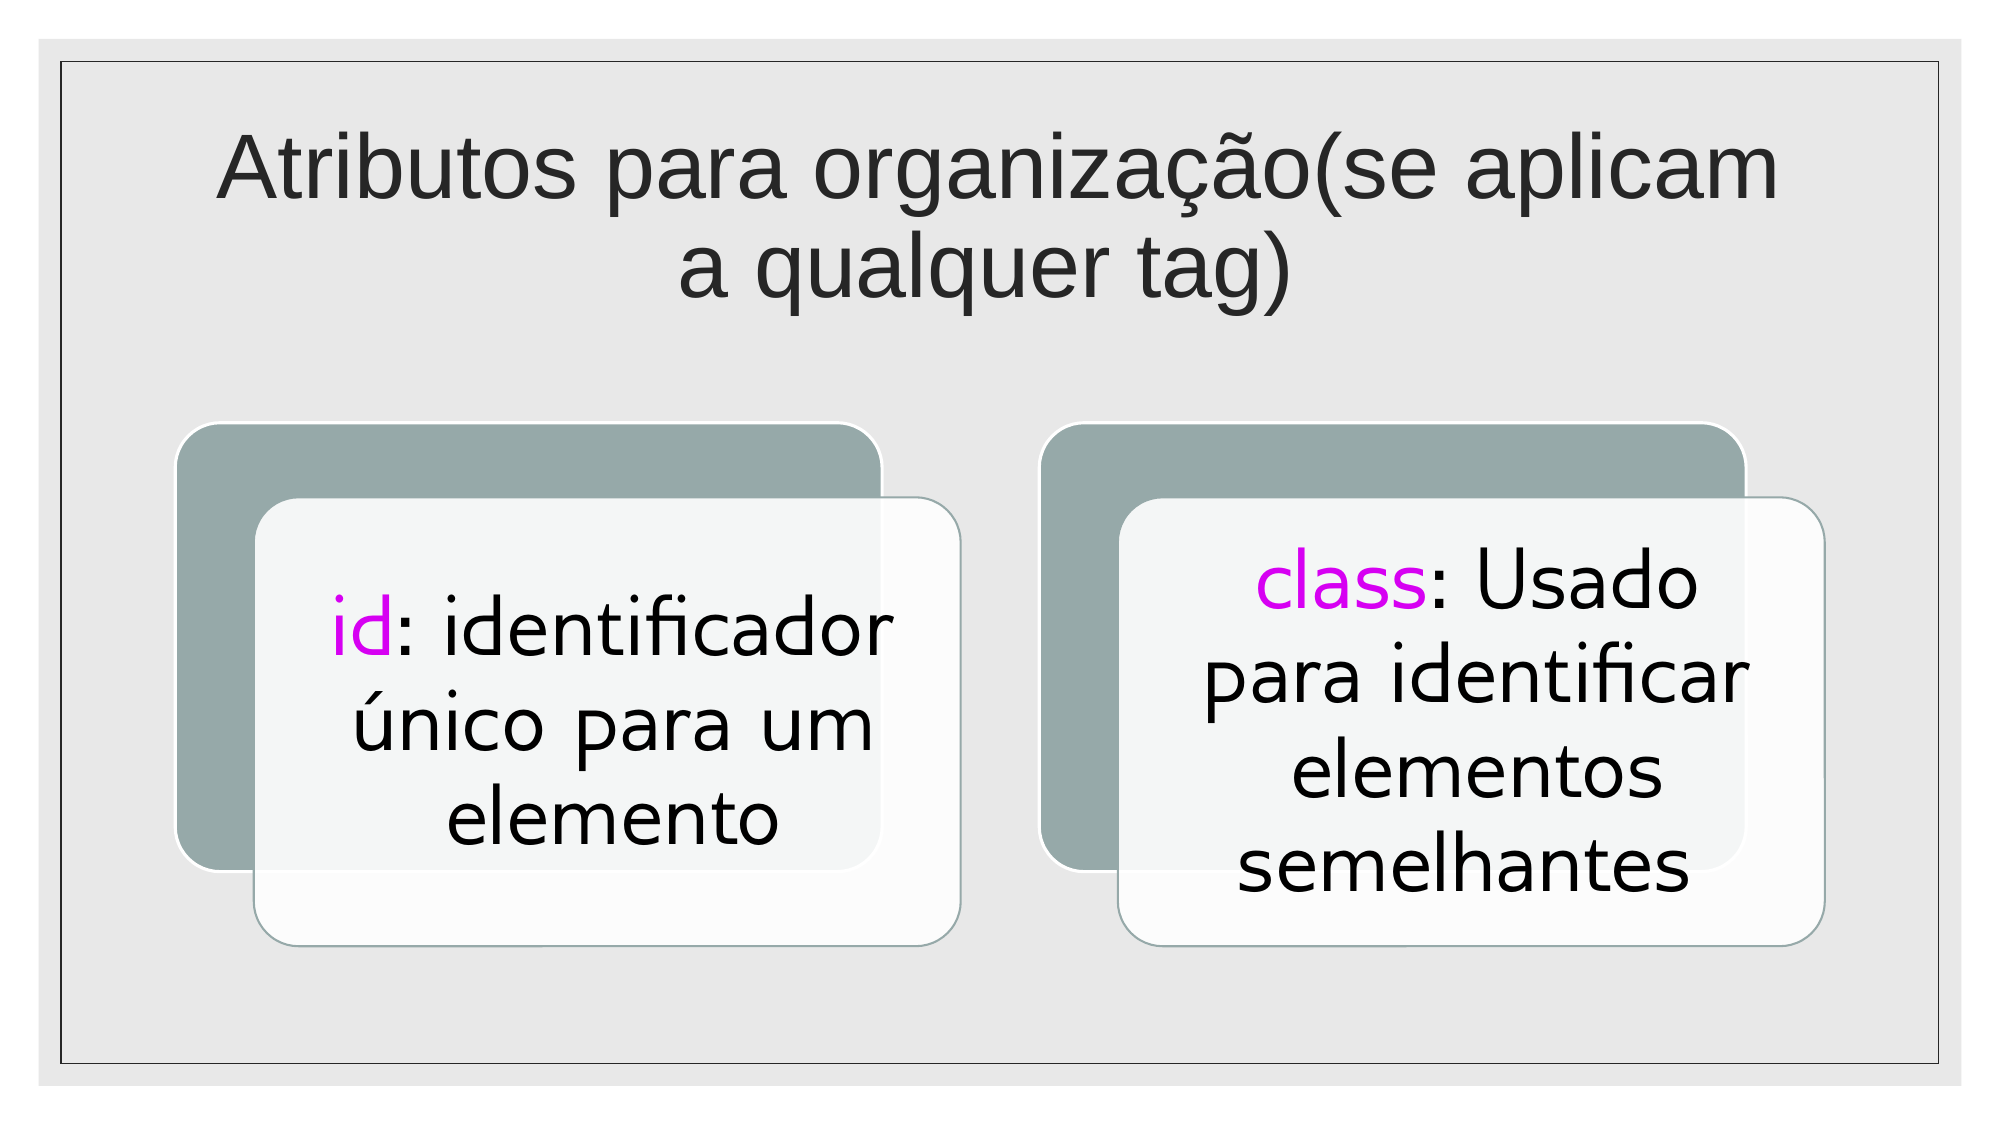

# Atributos para organização(se aplicam a qualquer tag)
id: identificador único para um elemento
class: Usado para identificar elementos semelhantes
35